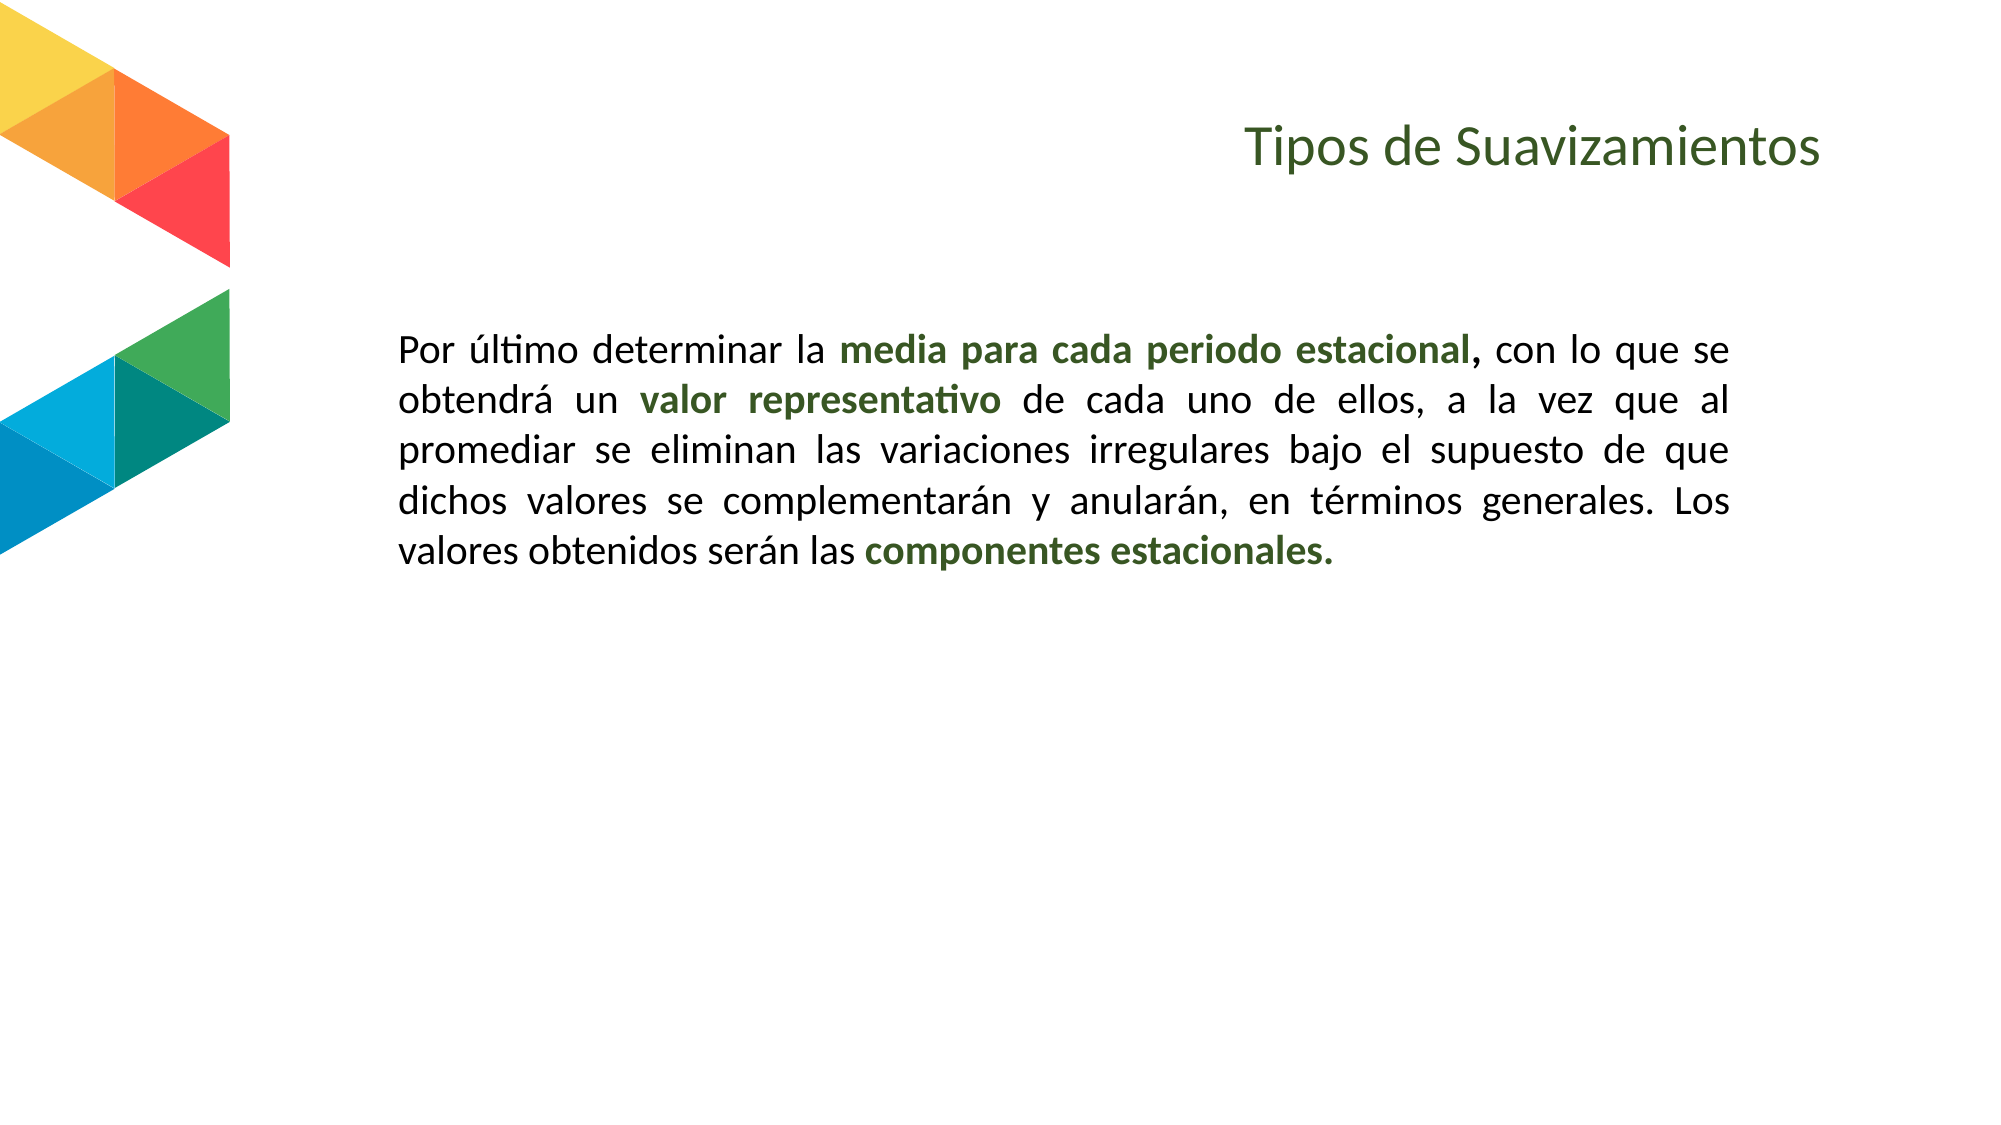

# Tipos de Suavizamientos

Por último determinar la media para cada periodo estacional, con lo que se obtendrá un valor representativo de cada uno de ellos, a la vez que al promediar se eliminan las variaciones irregulares bajo el supuesto de que dichos valores se complementarán y anularán, en términos generales. Los valores obtenidos serán las componentes estacionales.